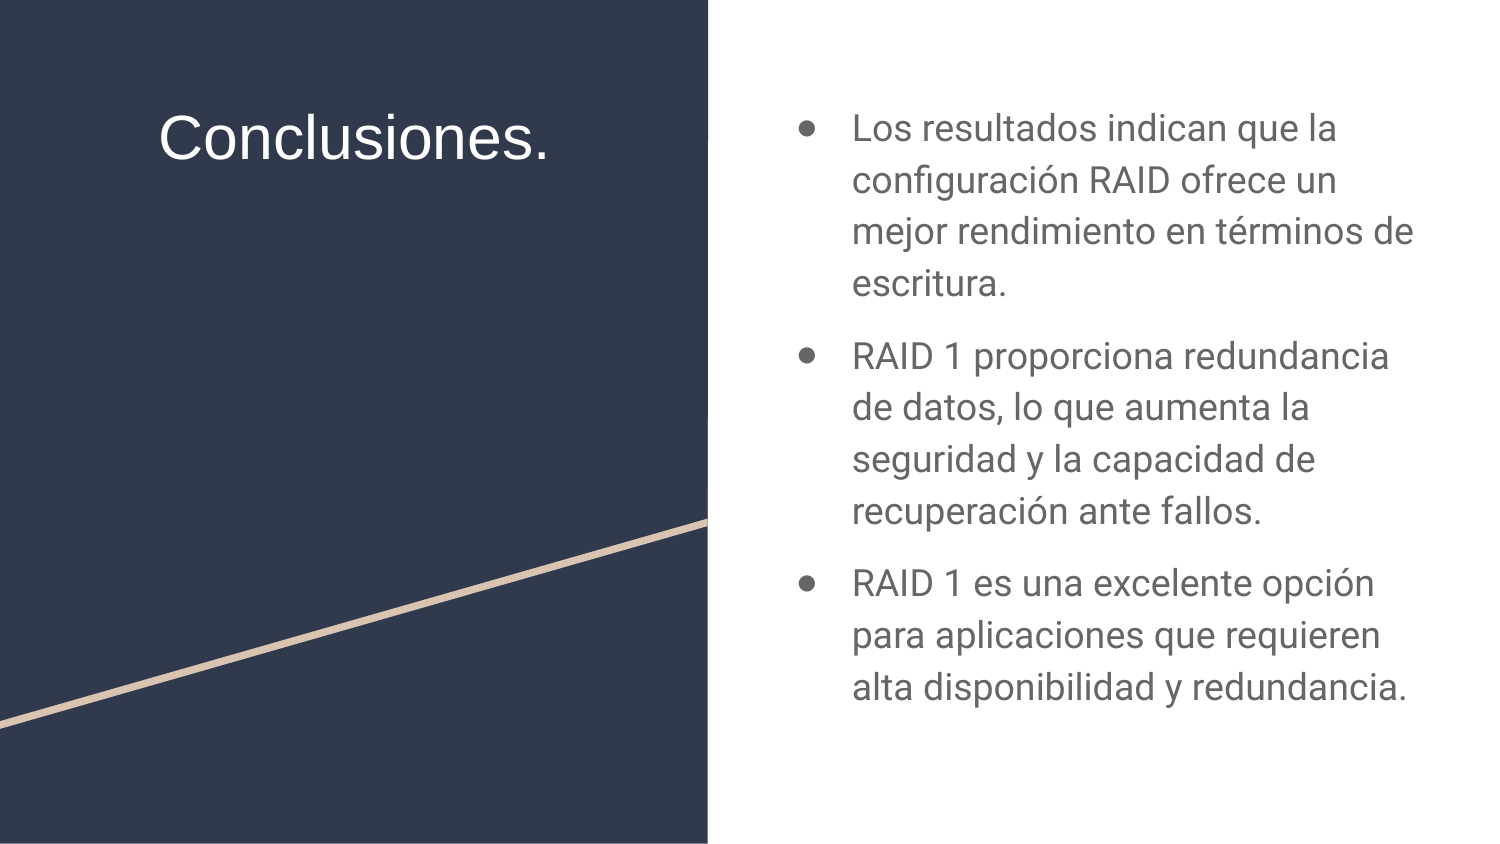

# Conclusiones.
Los resultados indican que la configuración RAID ofrece un mejor rendimiento en términos de escritura.
RAID 1 proporciona redundancia de datos, lo que aumenta la seguridad y la capacidad de recuperación ante fallos.
RAID 1 es una excelente opción para aplicaciones que requieren alta disponibilidad y redundancia.